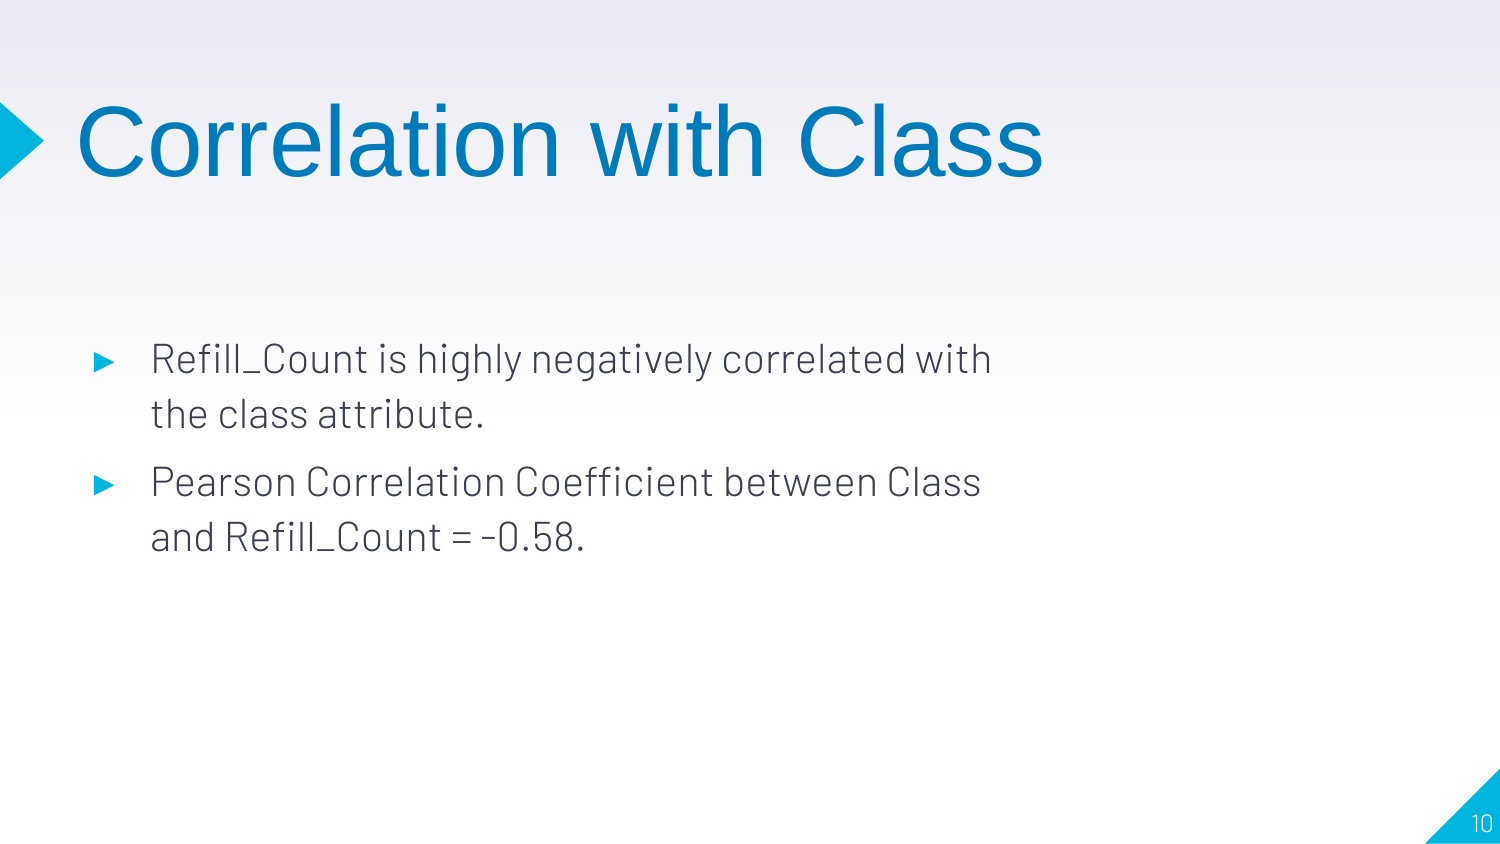

# Correlation with Class
Refill_Count is highly negatively correlated with the class attribute.
Pearson Correlation Coefficient between Class and Refill_Count = -0.58.
10